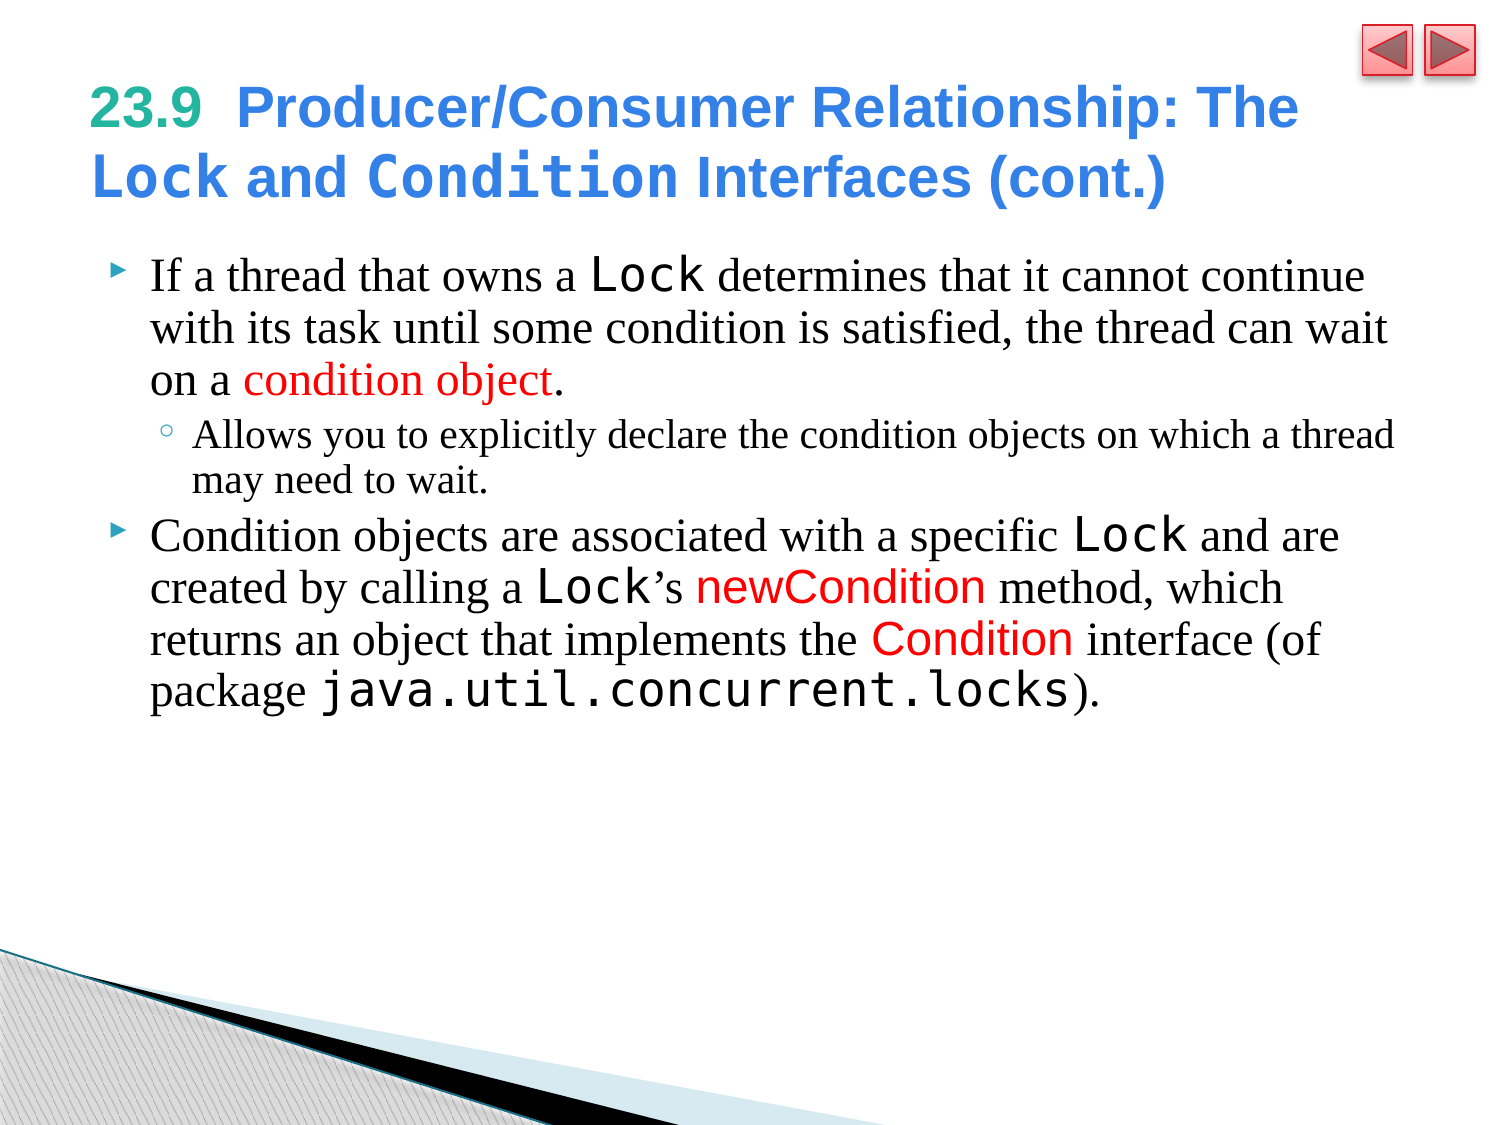

# 23.9  Producer/Consumer Relationship: The Lock and Condition Interfaces (cont.)
If a thread that owns a Lock determines that it cannot continue with its task until some condition is satisfied, the thread can wait on a condition object.
Allows you to explicitly declare the condition objects on which a thread may need to wait.
Condition objects are associated with a specific Lock and are created by calling a Lock’s newCondition method, which returns an object that implements the Condition interface (of package java.util.concurrent.locks).